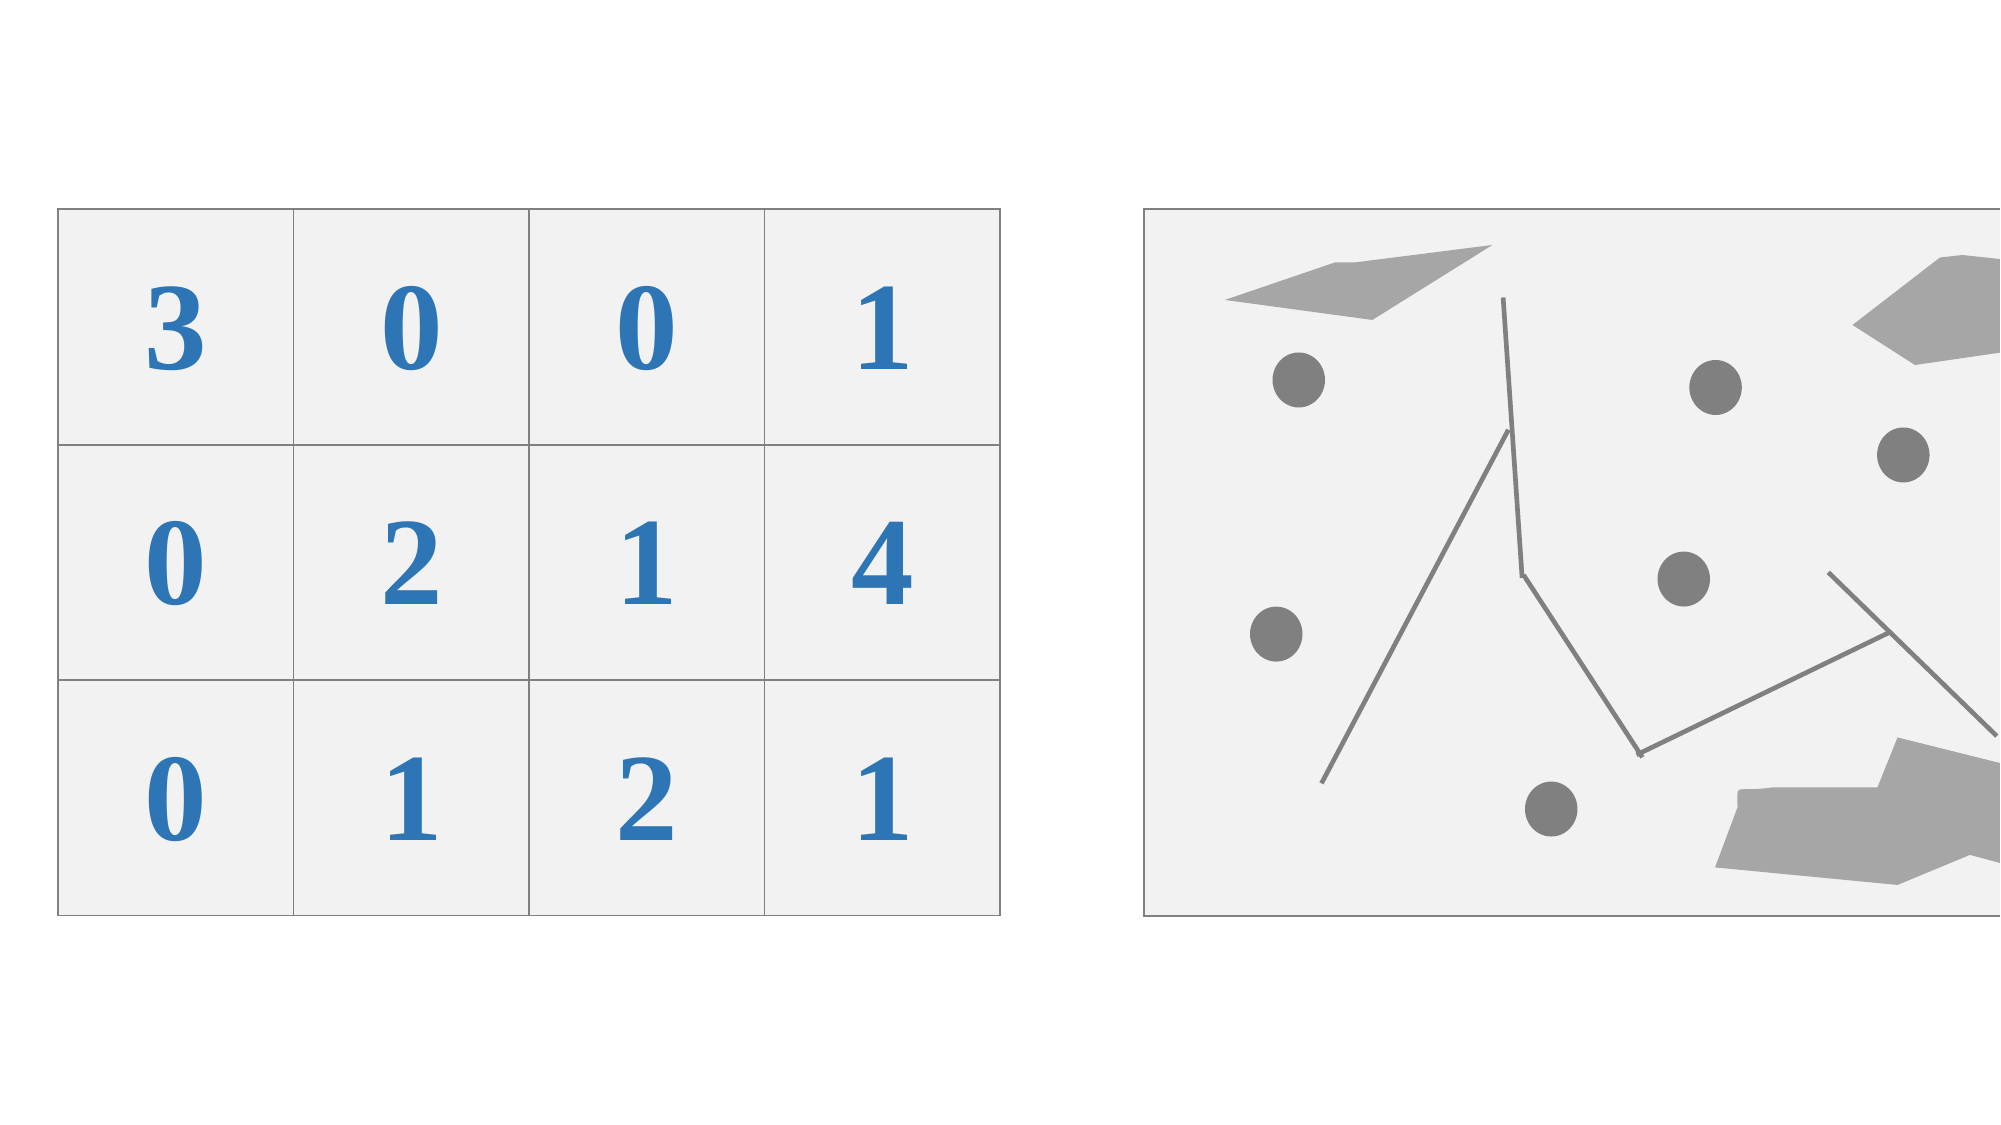

| 3 | 0 | 0 | 1 |
| --- | --- | --- | --- |
| 0 | 2 | 1 | 4 |
| 0 | 1 | 2 | 1 |
|  |
| --- |